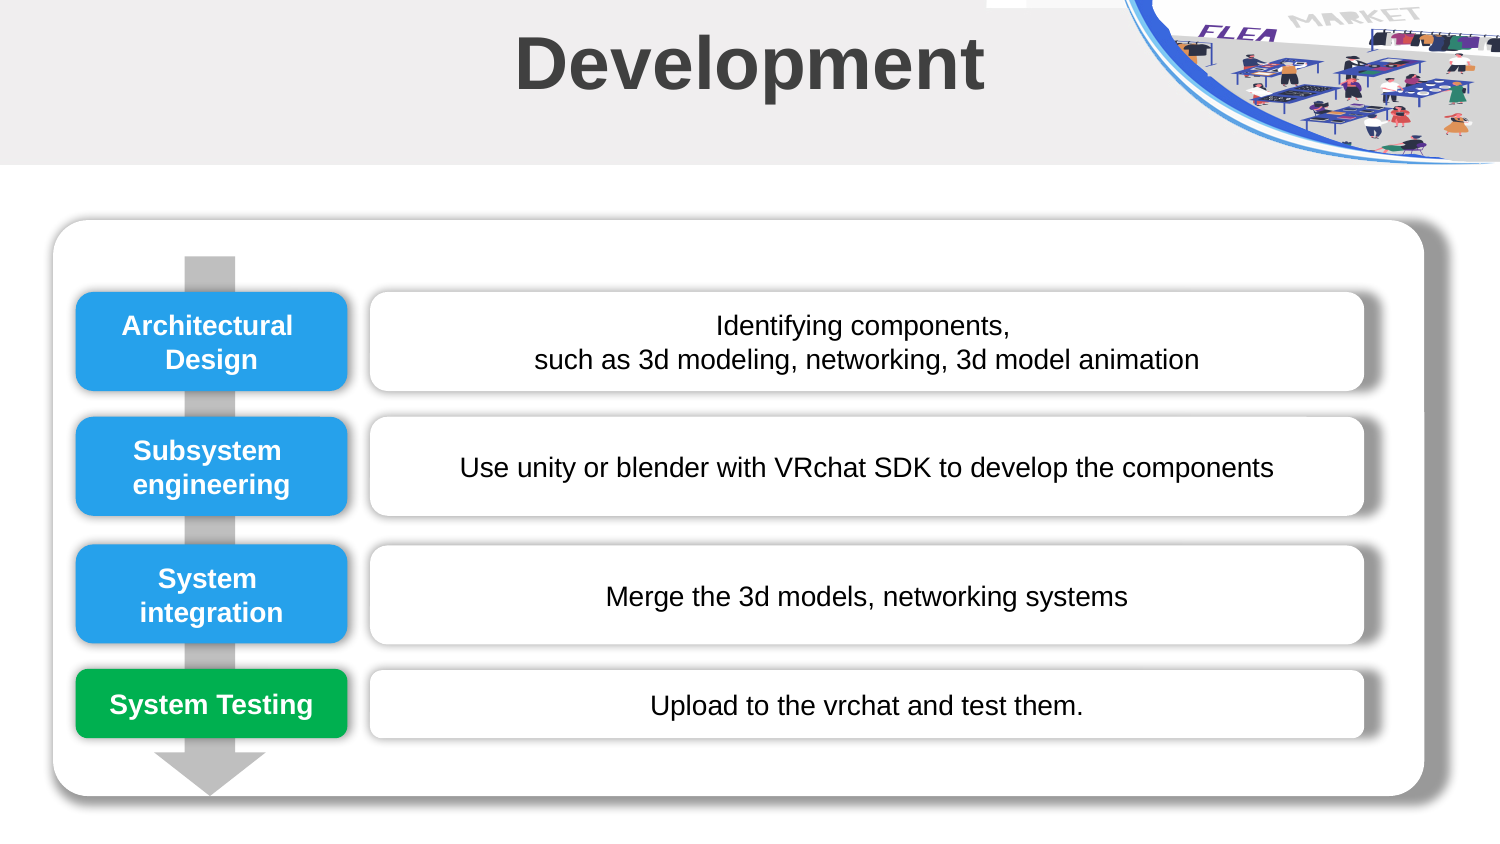

Development

Architectural
Design
Identifying components,
such as 3d modeling, networking, 3d model animation
Subsystem
engineering
Use unity or blender with VRchat SDK to develop the components

System
integration
Merge the 3d models, networking systems
System Testing
Upload to the vrchat and test them.